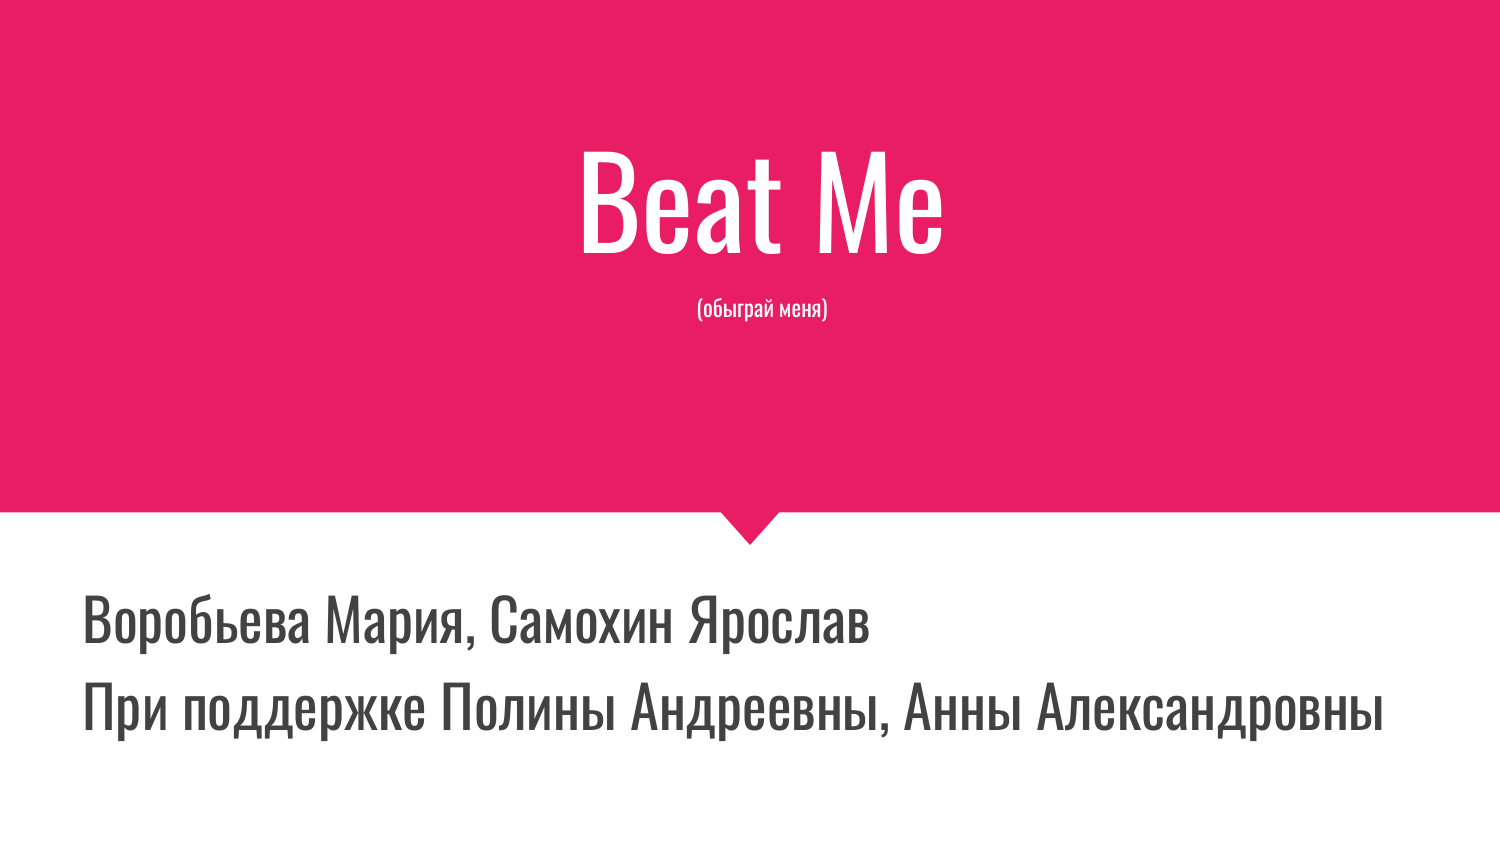

# Beat Me
(обыграй меня)
Воробьева Мария, Самохин Ярослав
При поддержке Полины Андреевны, Анны Александровны